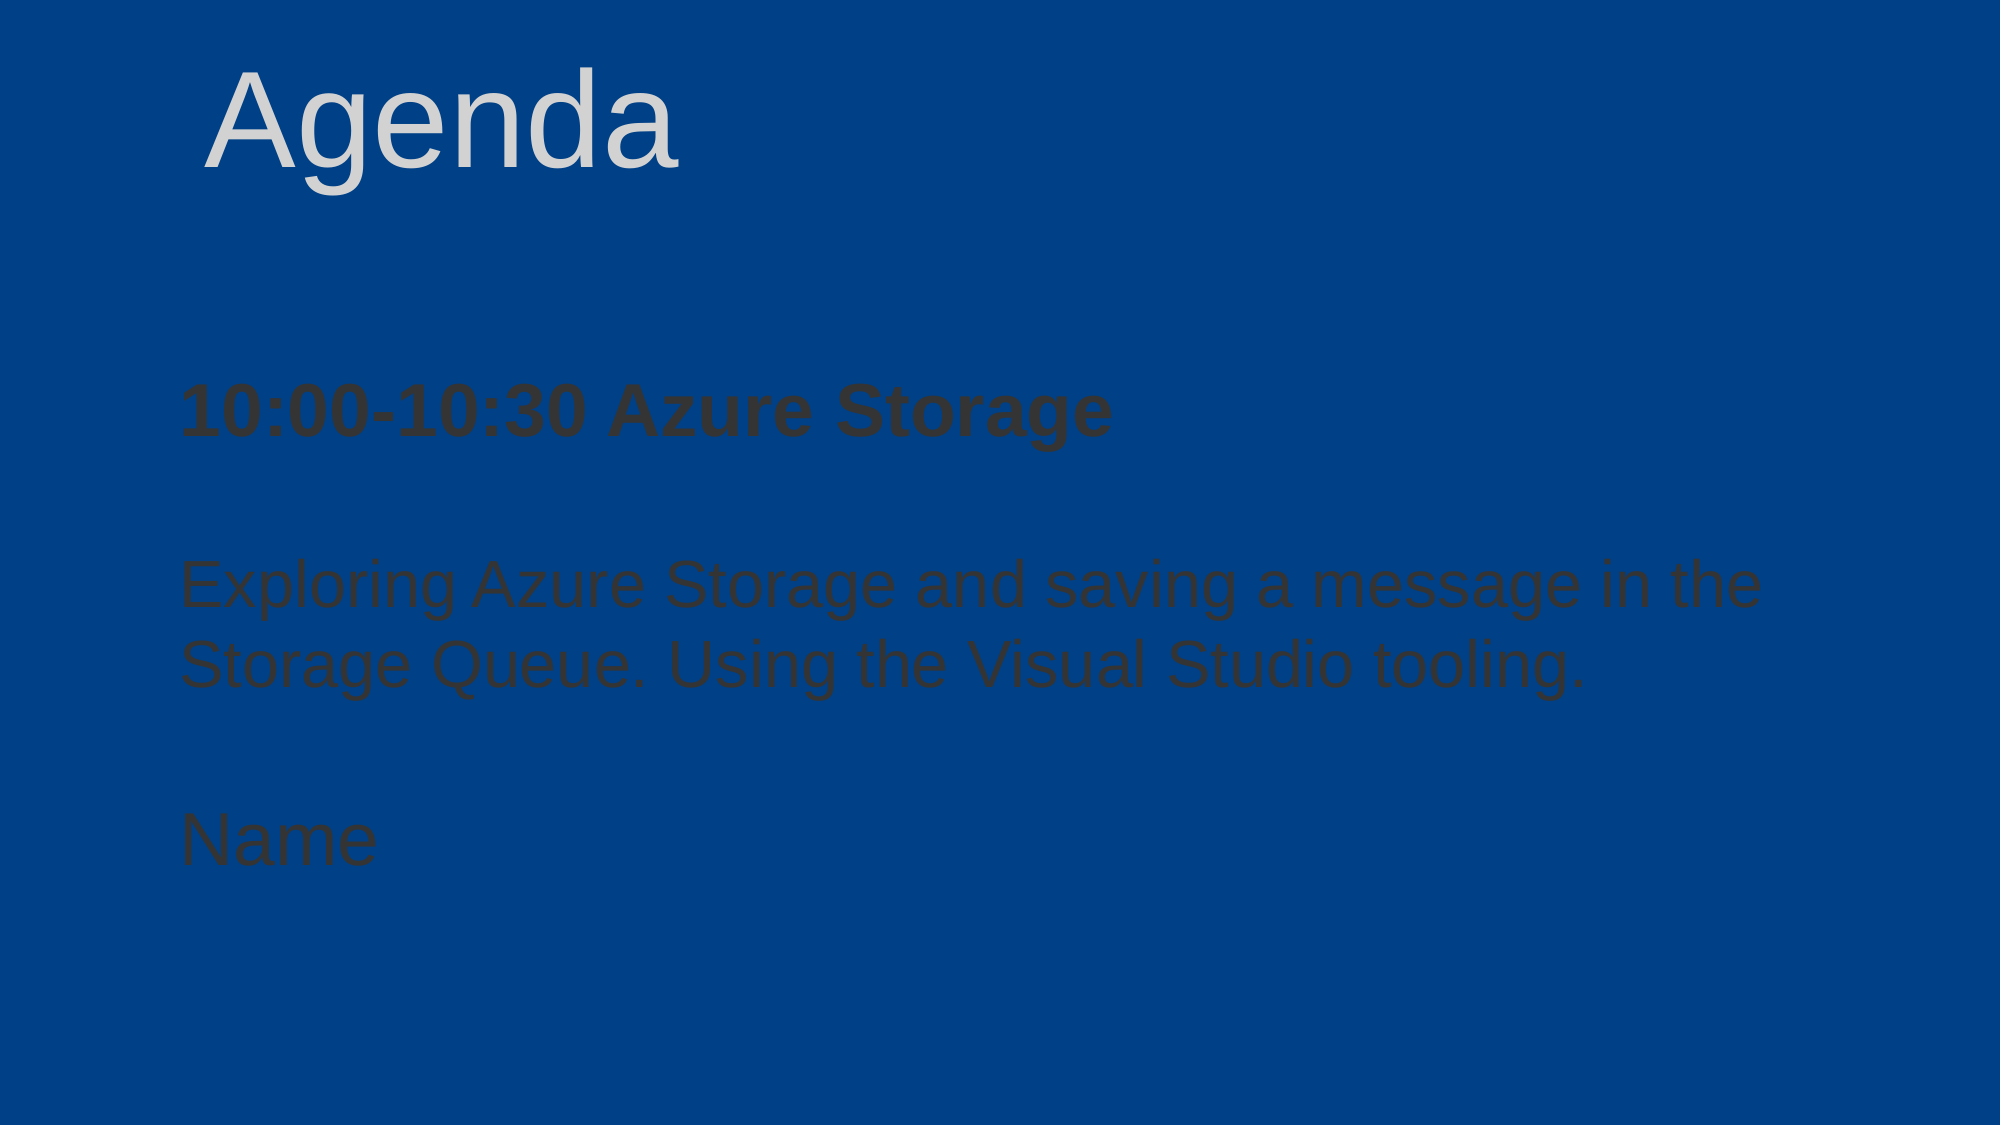

Agenda
10:00-10:30 Azure Storage
Exploring Azure Storage and saving a message in the Storage Queue. Using the Visual Studio tooling.

Name